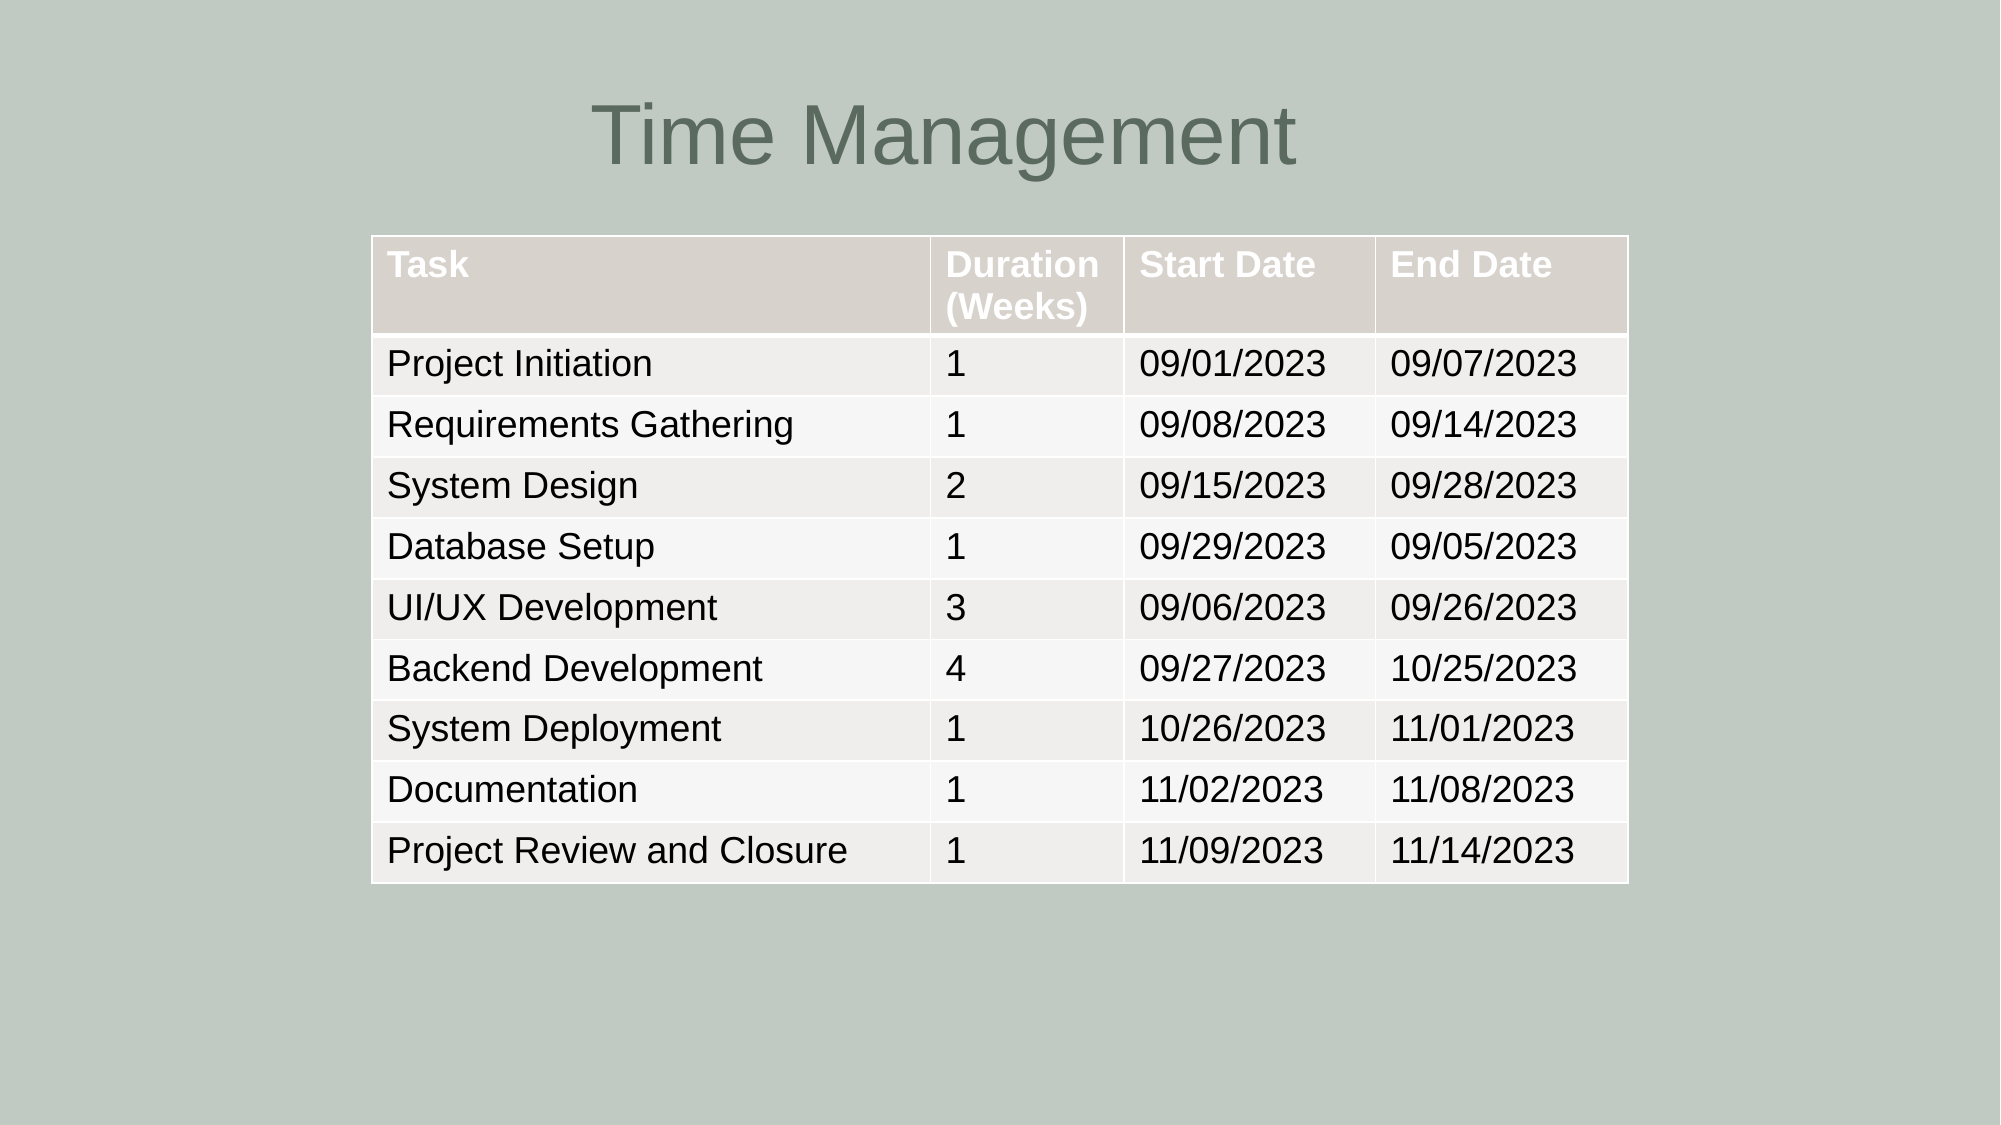

# Time Management
| Task | Duration (Weeks) | Start Date | End Date |
| --- | --- | --- | --- |
| Project Initiation | 1 | 09/01/2023 | 09/07/2023 |
| Requirements Gathering | 1 | 09/08/2023 | 09/14/2023 |
| System Design | 2 | 09/15/2023 | 09/28/2023 |
| Database Setup | 1 | 09/29/2023 | 09/05/2023 |
| UI/UX Development | 3 | 09/06/2023 | 09/26/2023 |
| Backend Development | 4 | 09/27/2023 | 10/25/2023 |
| System Deployment | 1 | 10/26/2023 | 11/01/2023 |
| Documentation | 1 | 11/02/2023 | 11/08/2023 |
| Project Review and Closure | 1 | 11/09/2023 | 11/14/2023 |